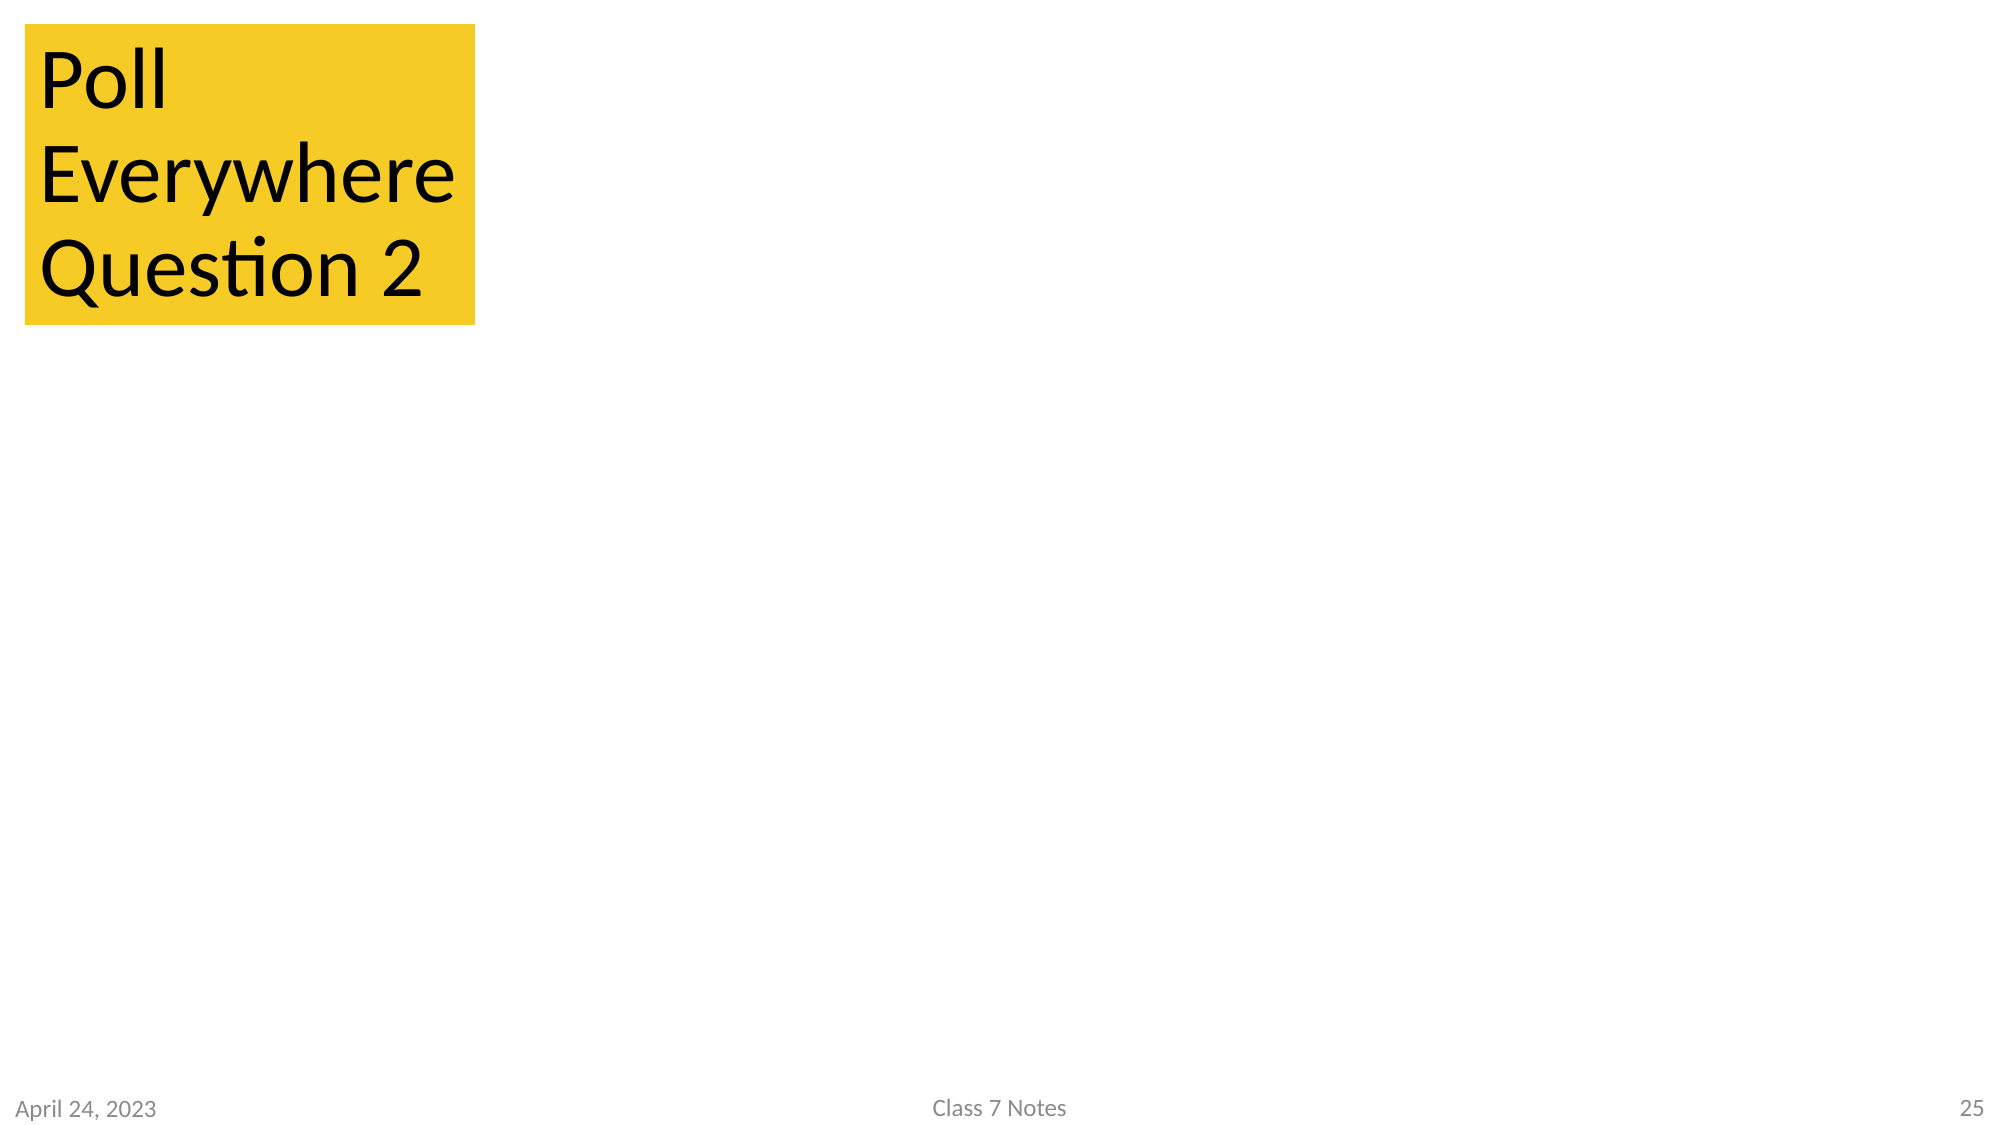

# Poll Everywhere Question 2
Class 7 Notes
25
April 24, 2023